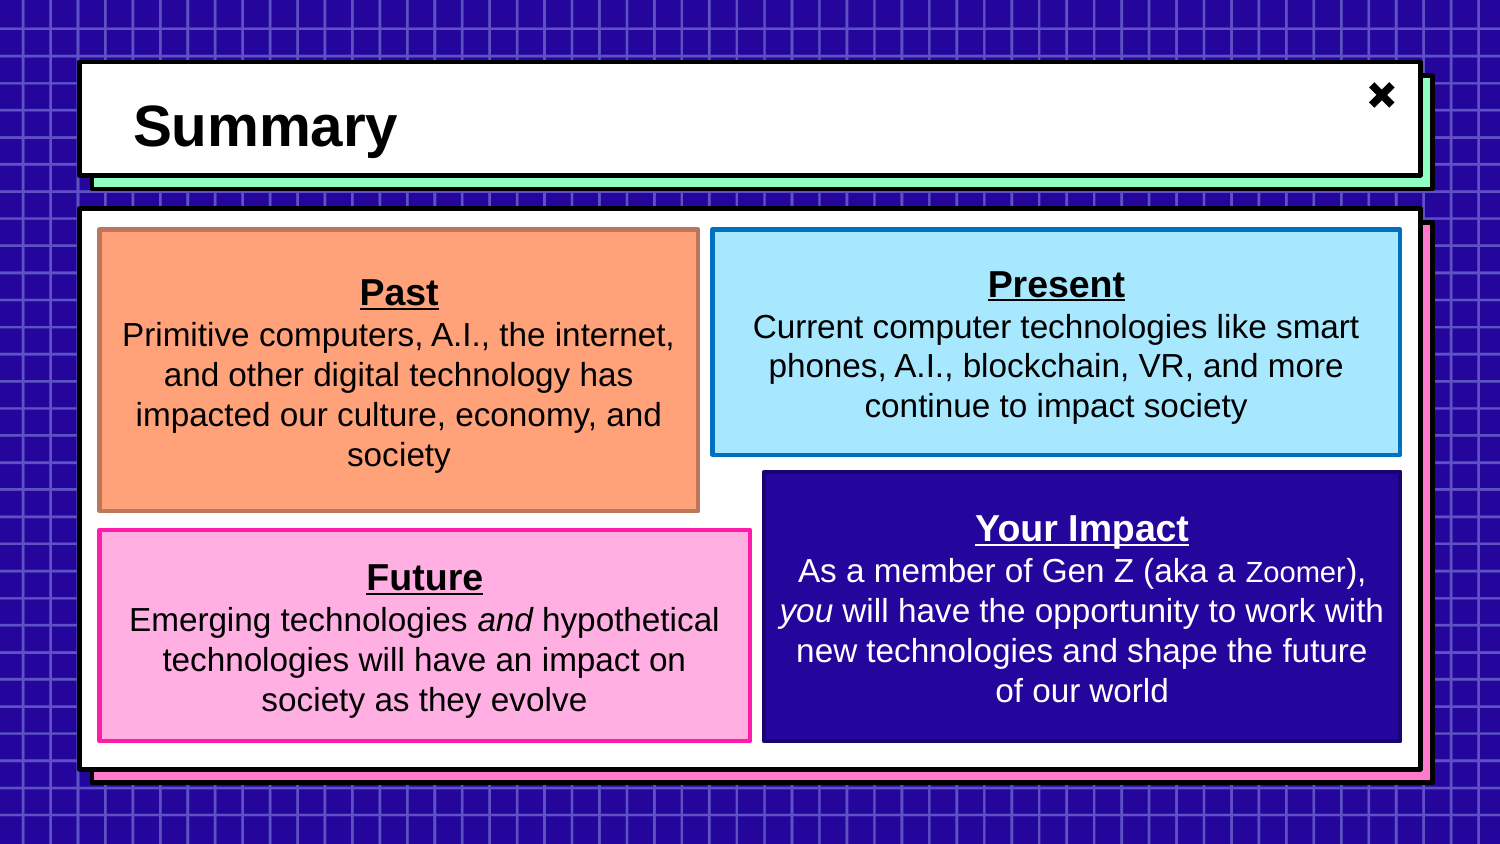

# Summary
Present
Current computer technologies like smart phones, A.I., blockchain, VR, and more continue to impact society
Past
Primitive computers, A.I., the internet, and other digital technology has impacted our culture, economy, and society
Your Impact
As a member of Gen Z (aka a Zoomer), you will have the opportunity to work with new technologies and shape the future of our world
Future
Emerging technologies and hypothetical technologies will have an impact on society as they evolve